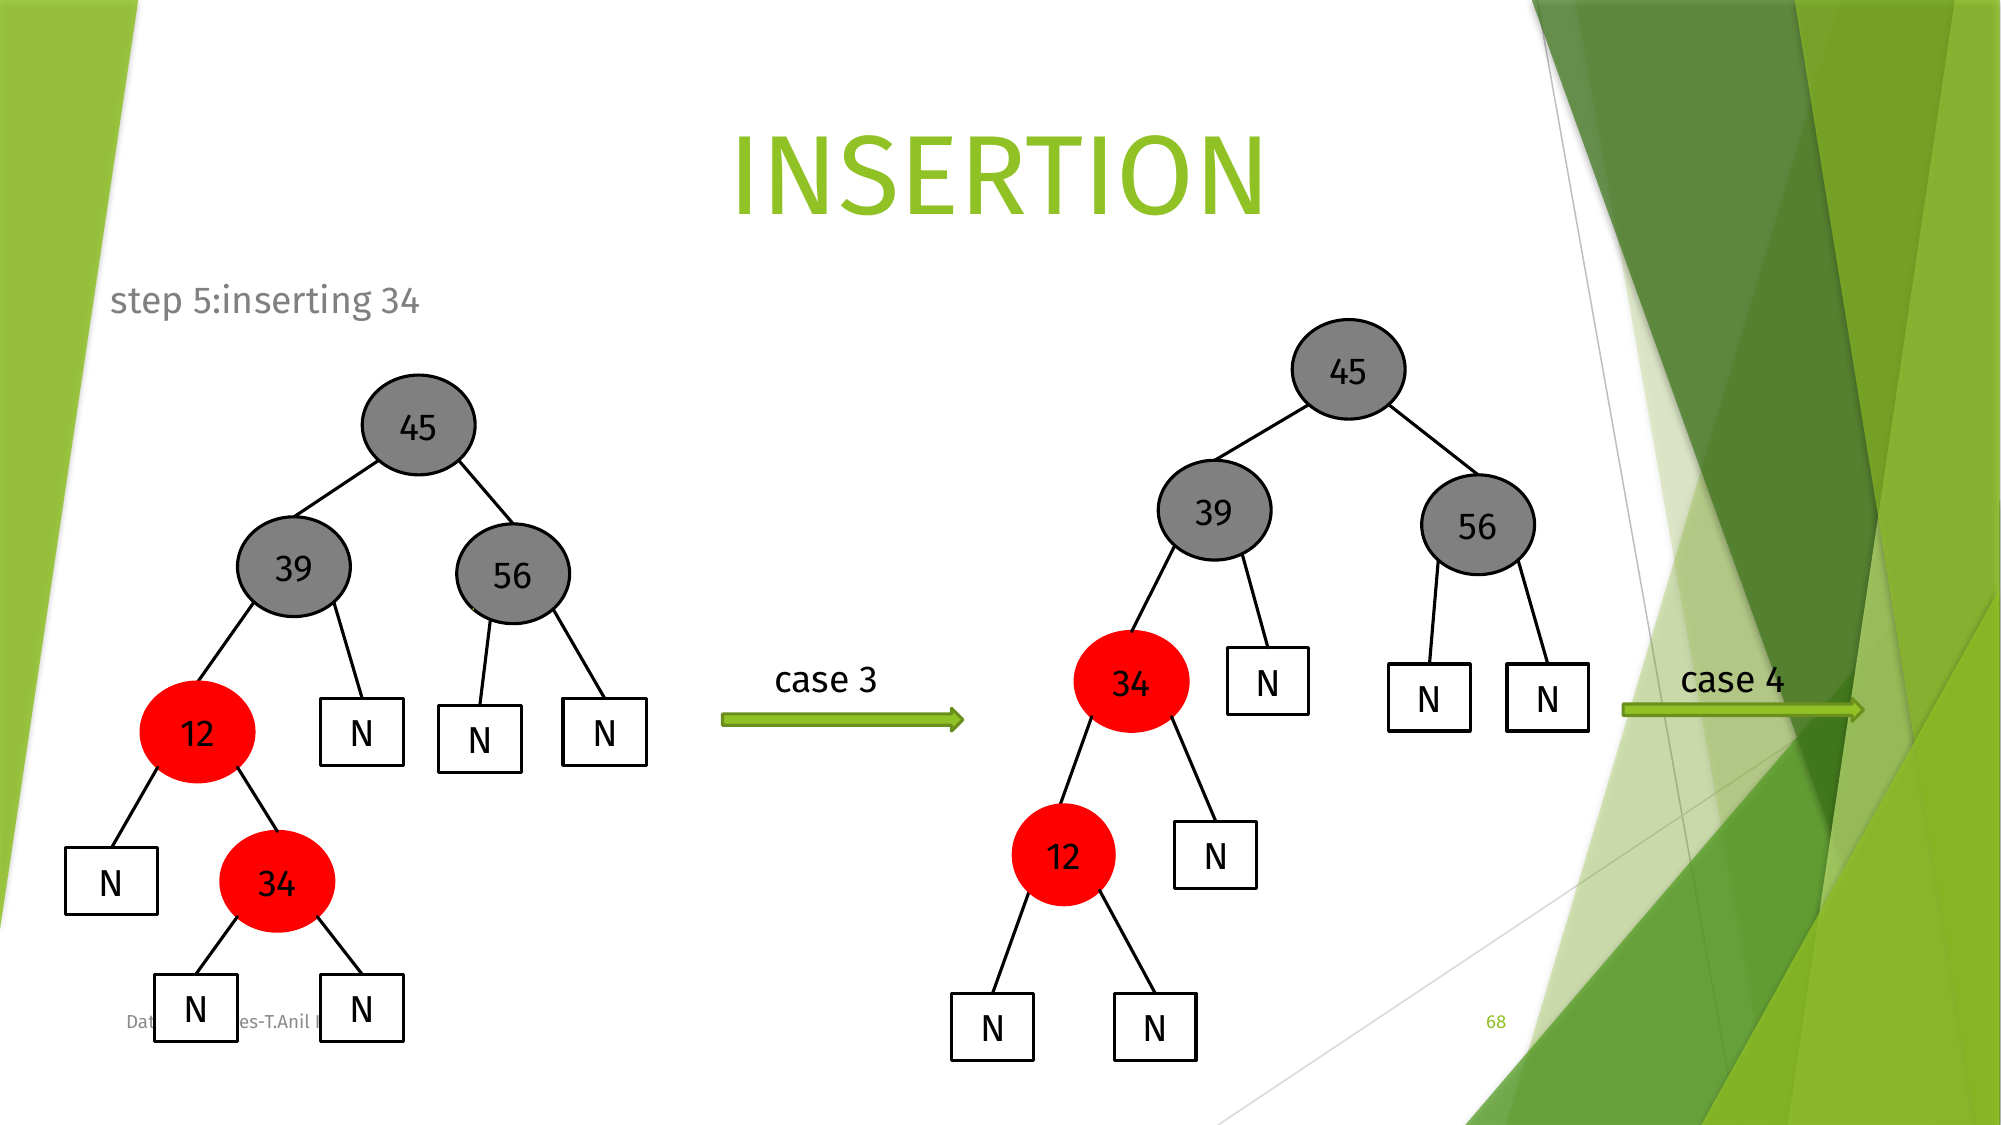

# INSERTION
step 5:inserting 34
45
45
39
56
39
56
34
case 3
N
case 4
N
N
12
N
N

N

12
N
34
N
N
N
Data Structures-T.Anil Kumar
68
N
N